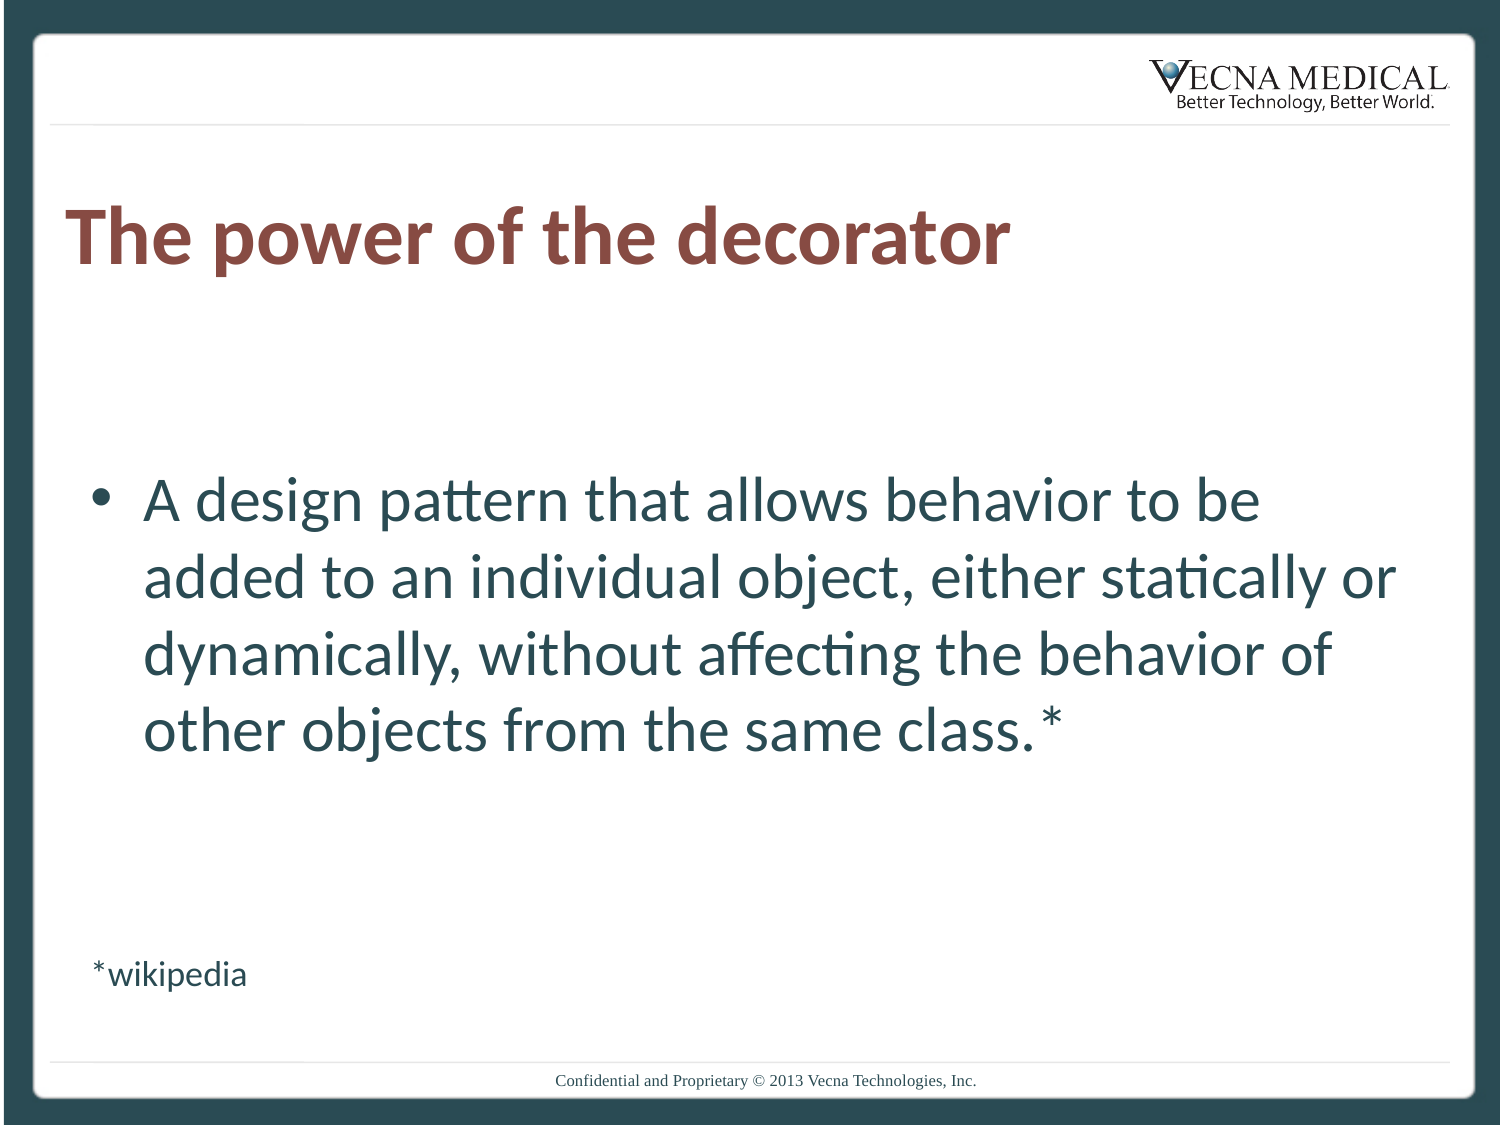

# The power of the decorator
A design pattern that allows behavior to be added to an individual object, either statically or dynamically, without affecting the behavior of other objects from the same class.*

*wikipedia